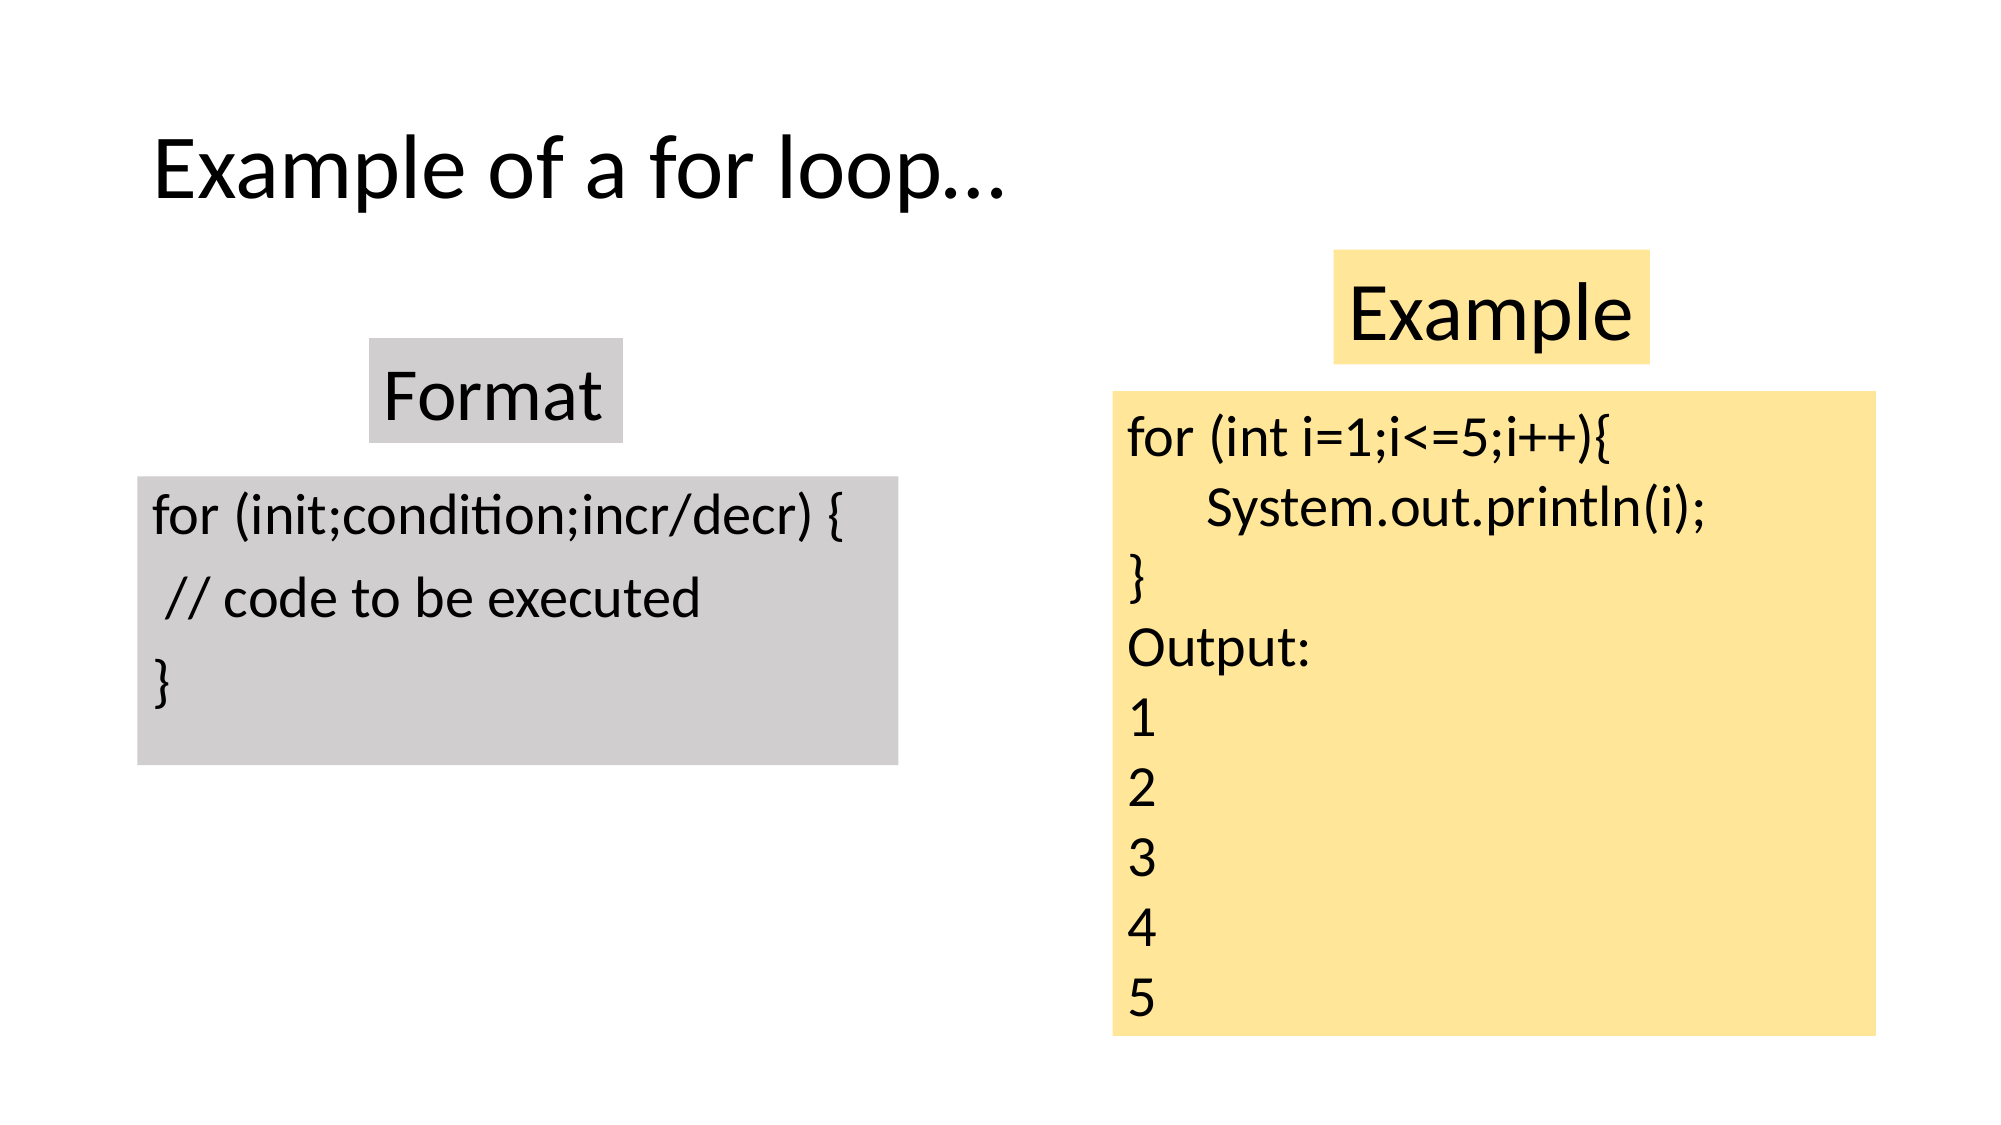

# Example of a for loop…
Example
Format
for (int i=1;i<=5;i++){
      System.out.println(i);
}
Output:
1
2
3
4
5
for (init;condition;incr/decr) {
 // code to be executed
}